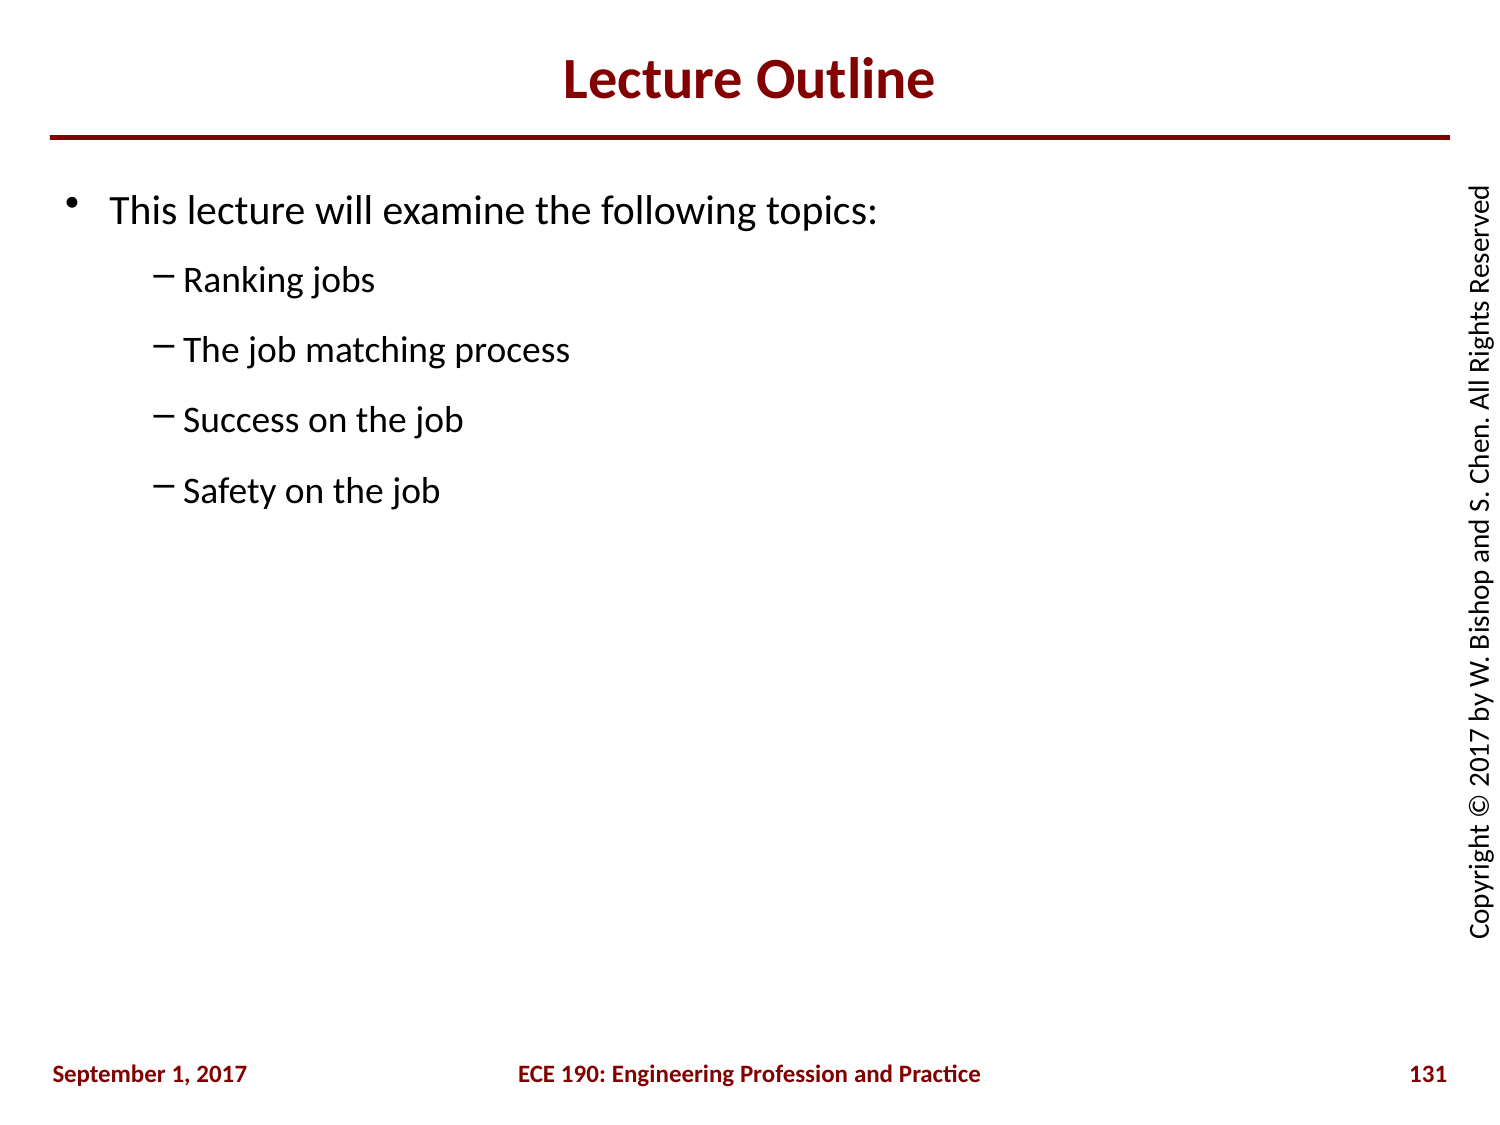

# Lecture Outline
This lecture will examine the following topics:
Ranking jobs
The job matching process
Success on the job
Safety on the job
September 1, 2017
ECE 190: Engineering Profession and Practice
131